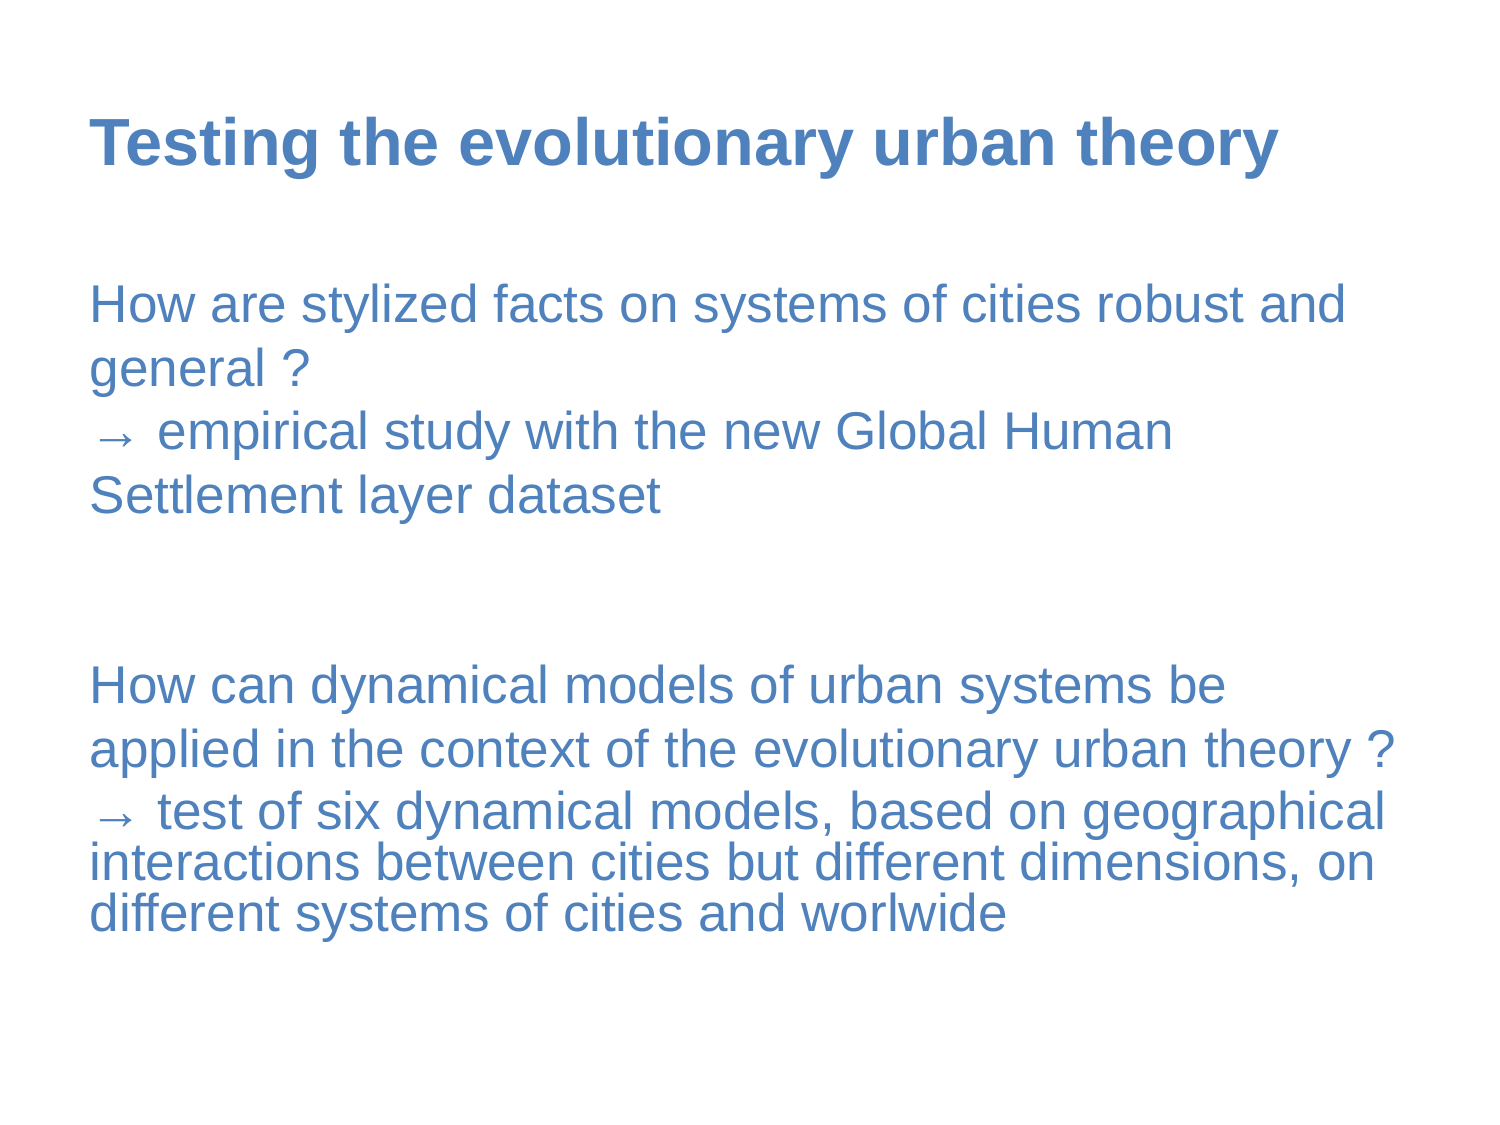

Testing the evolutionary urban theory
How are stylized facts on systems of cities robust and general ?
→ empirical study with the new Global Human Settlement layer dataset

How can dynamical models of urban systems be applied in the context of the evolutionary urban theory ?
→ test of six dynamical models, based on geographical interactions between cities but different dimensions, on different systems of cities and worlwide